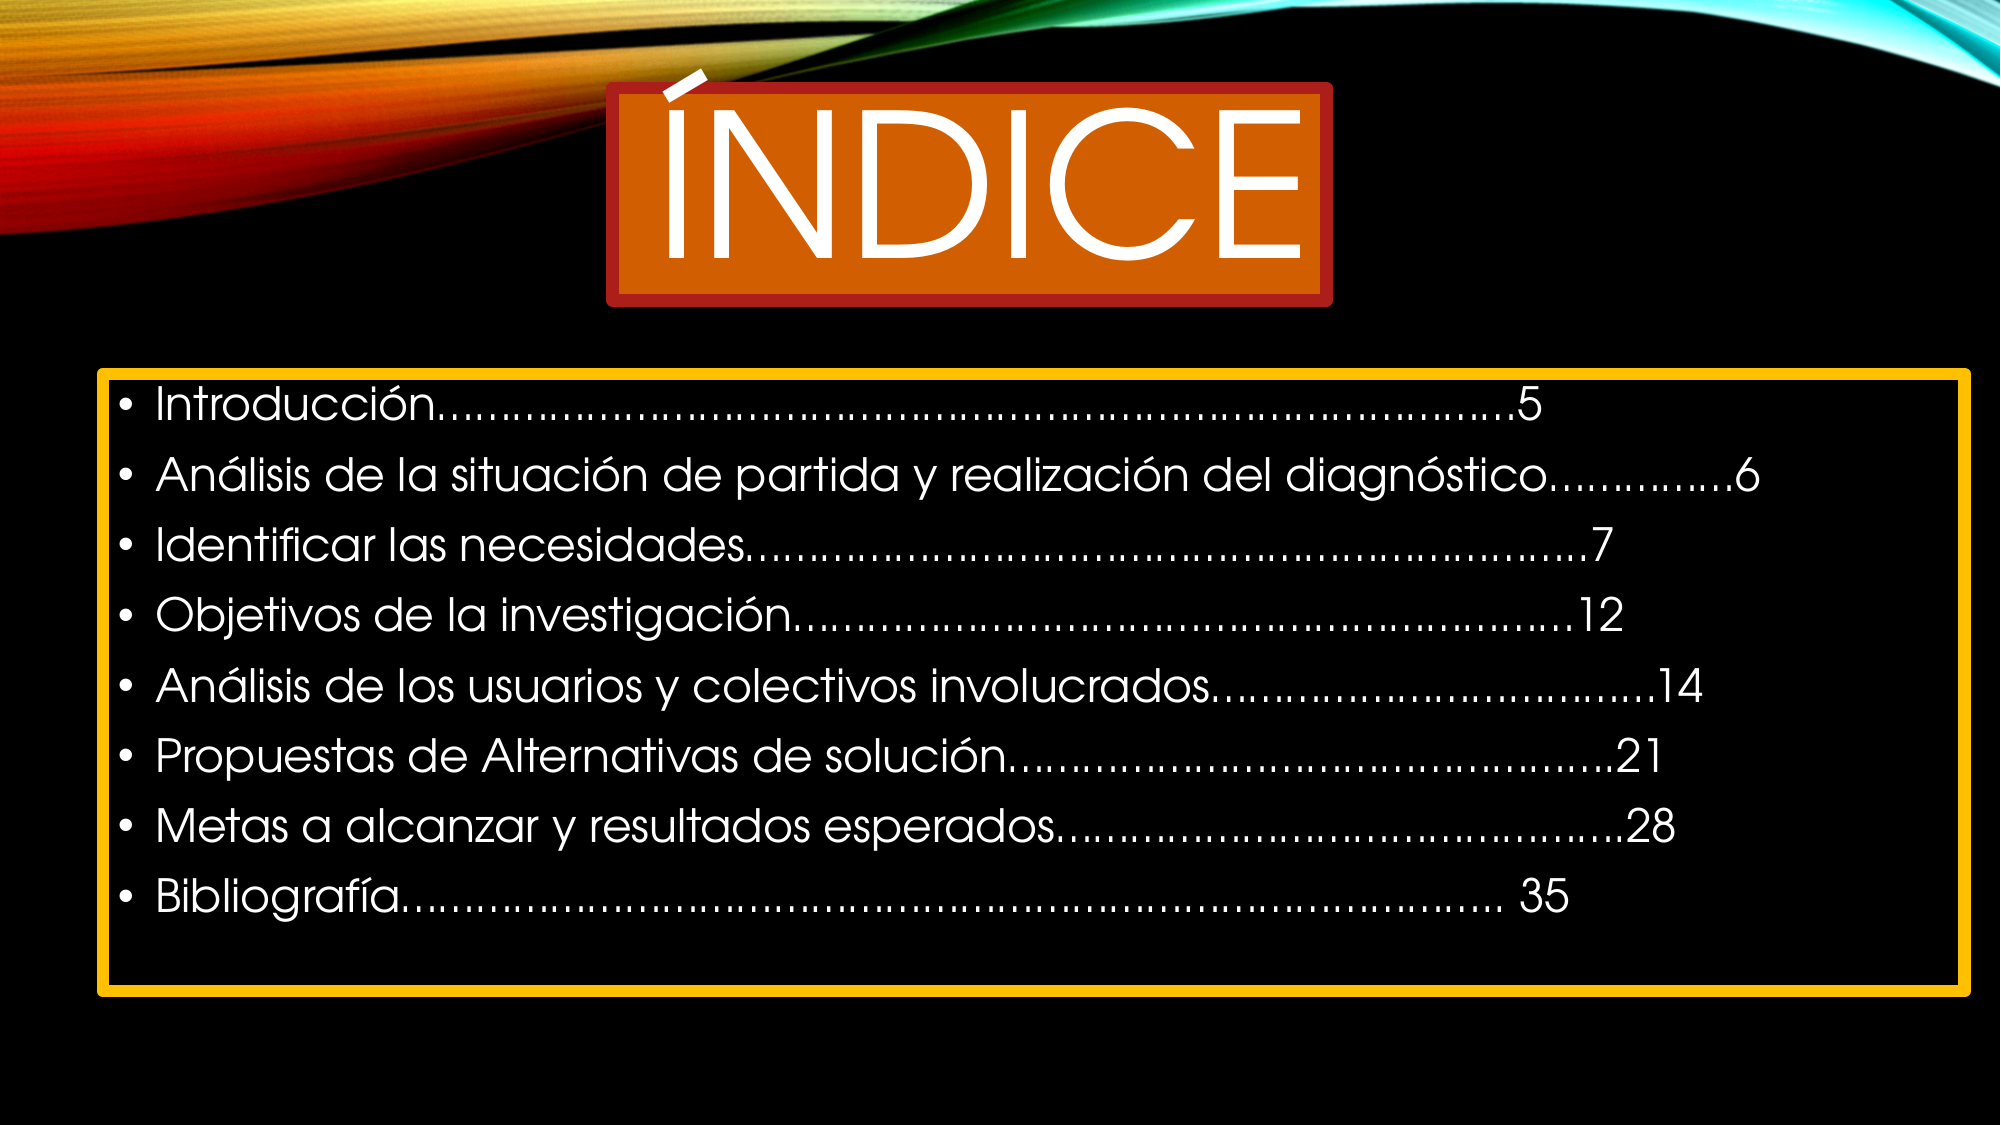

# índice
Introducción……………………………………………………………………………5
Análisis de la situación de partida y realización del diagnóstico……………6
Identificar las necesidades…………………………………………………………..7
Objetivos de la investigación………………………………………………………12
Análisis de los usuarios y colectivos involucrados……………………………...14
Propuestas de Alternativas de solución………………………………………….21
Metas a alcanzar y resultados esperados……………………………………….28
Bibliografía…………………………………………………………………………….. 35